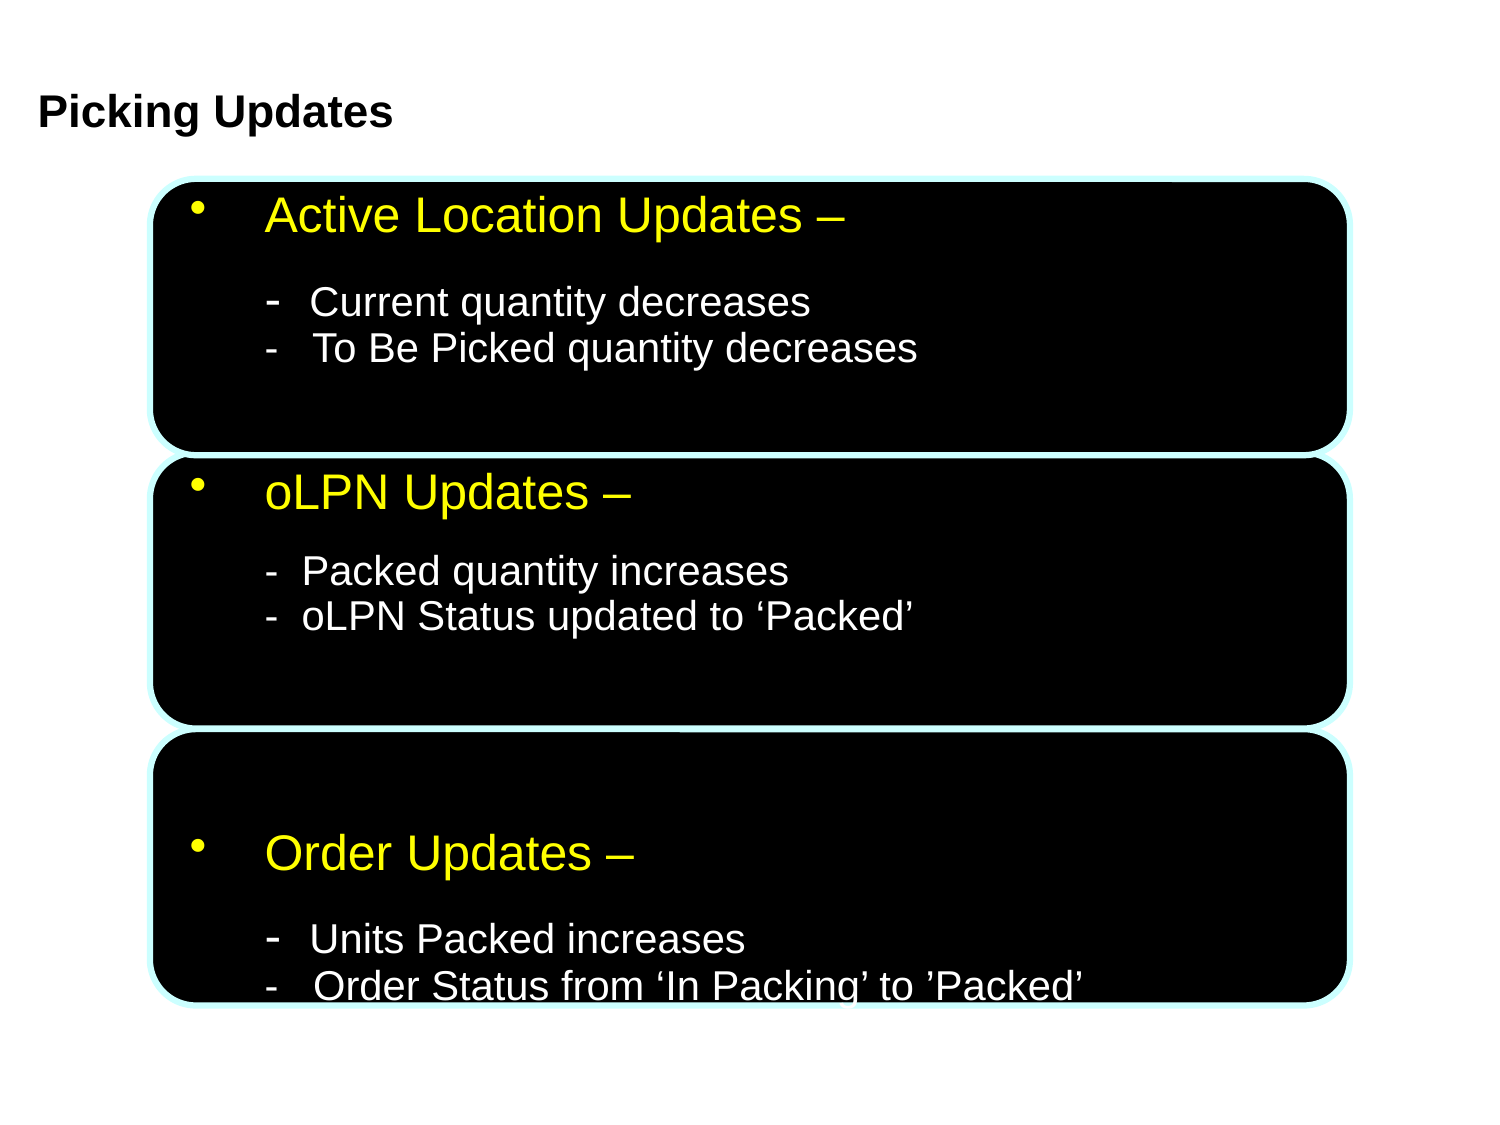

# Picking Updates

Active Location Updates –
 	-  Current quantity decreases
-   To Be Picked quantity decreases

oLPN Updates –
	-  Packed quantity increases
-  oLPN Status updated to ‘Packed’

Order Updates –
 	-  Units Packed increases
-   Order Status from ‘In Packing’ to ’Packed’’